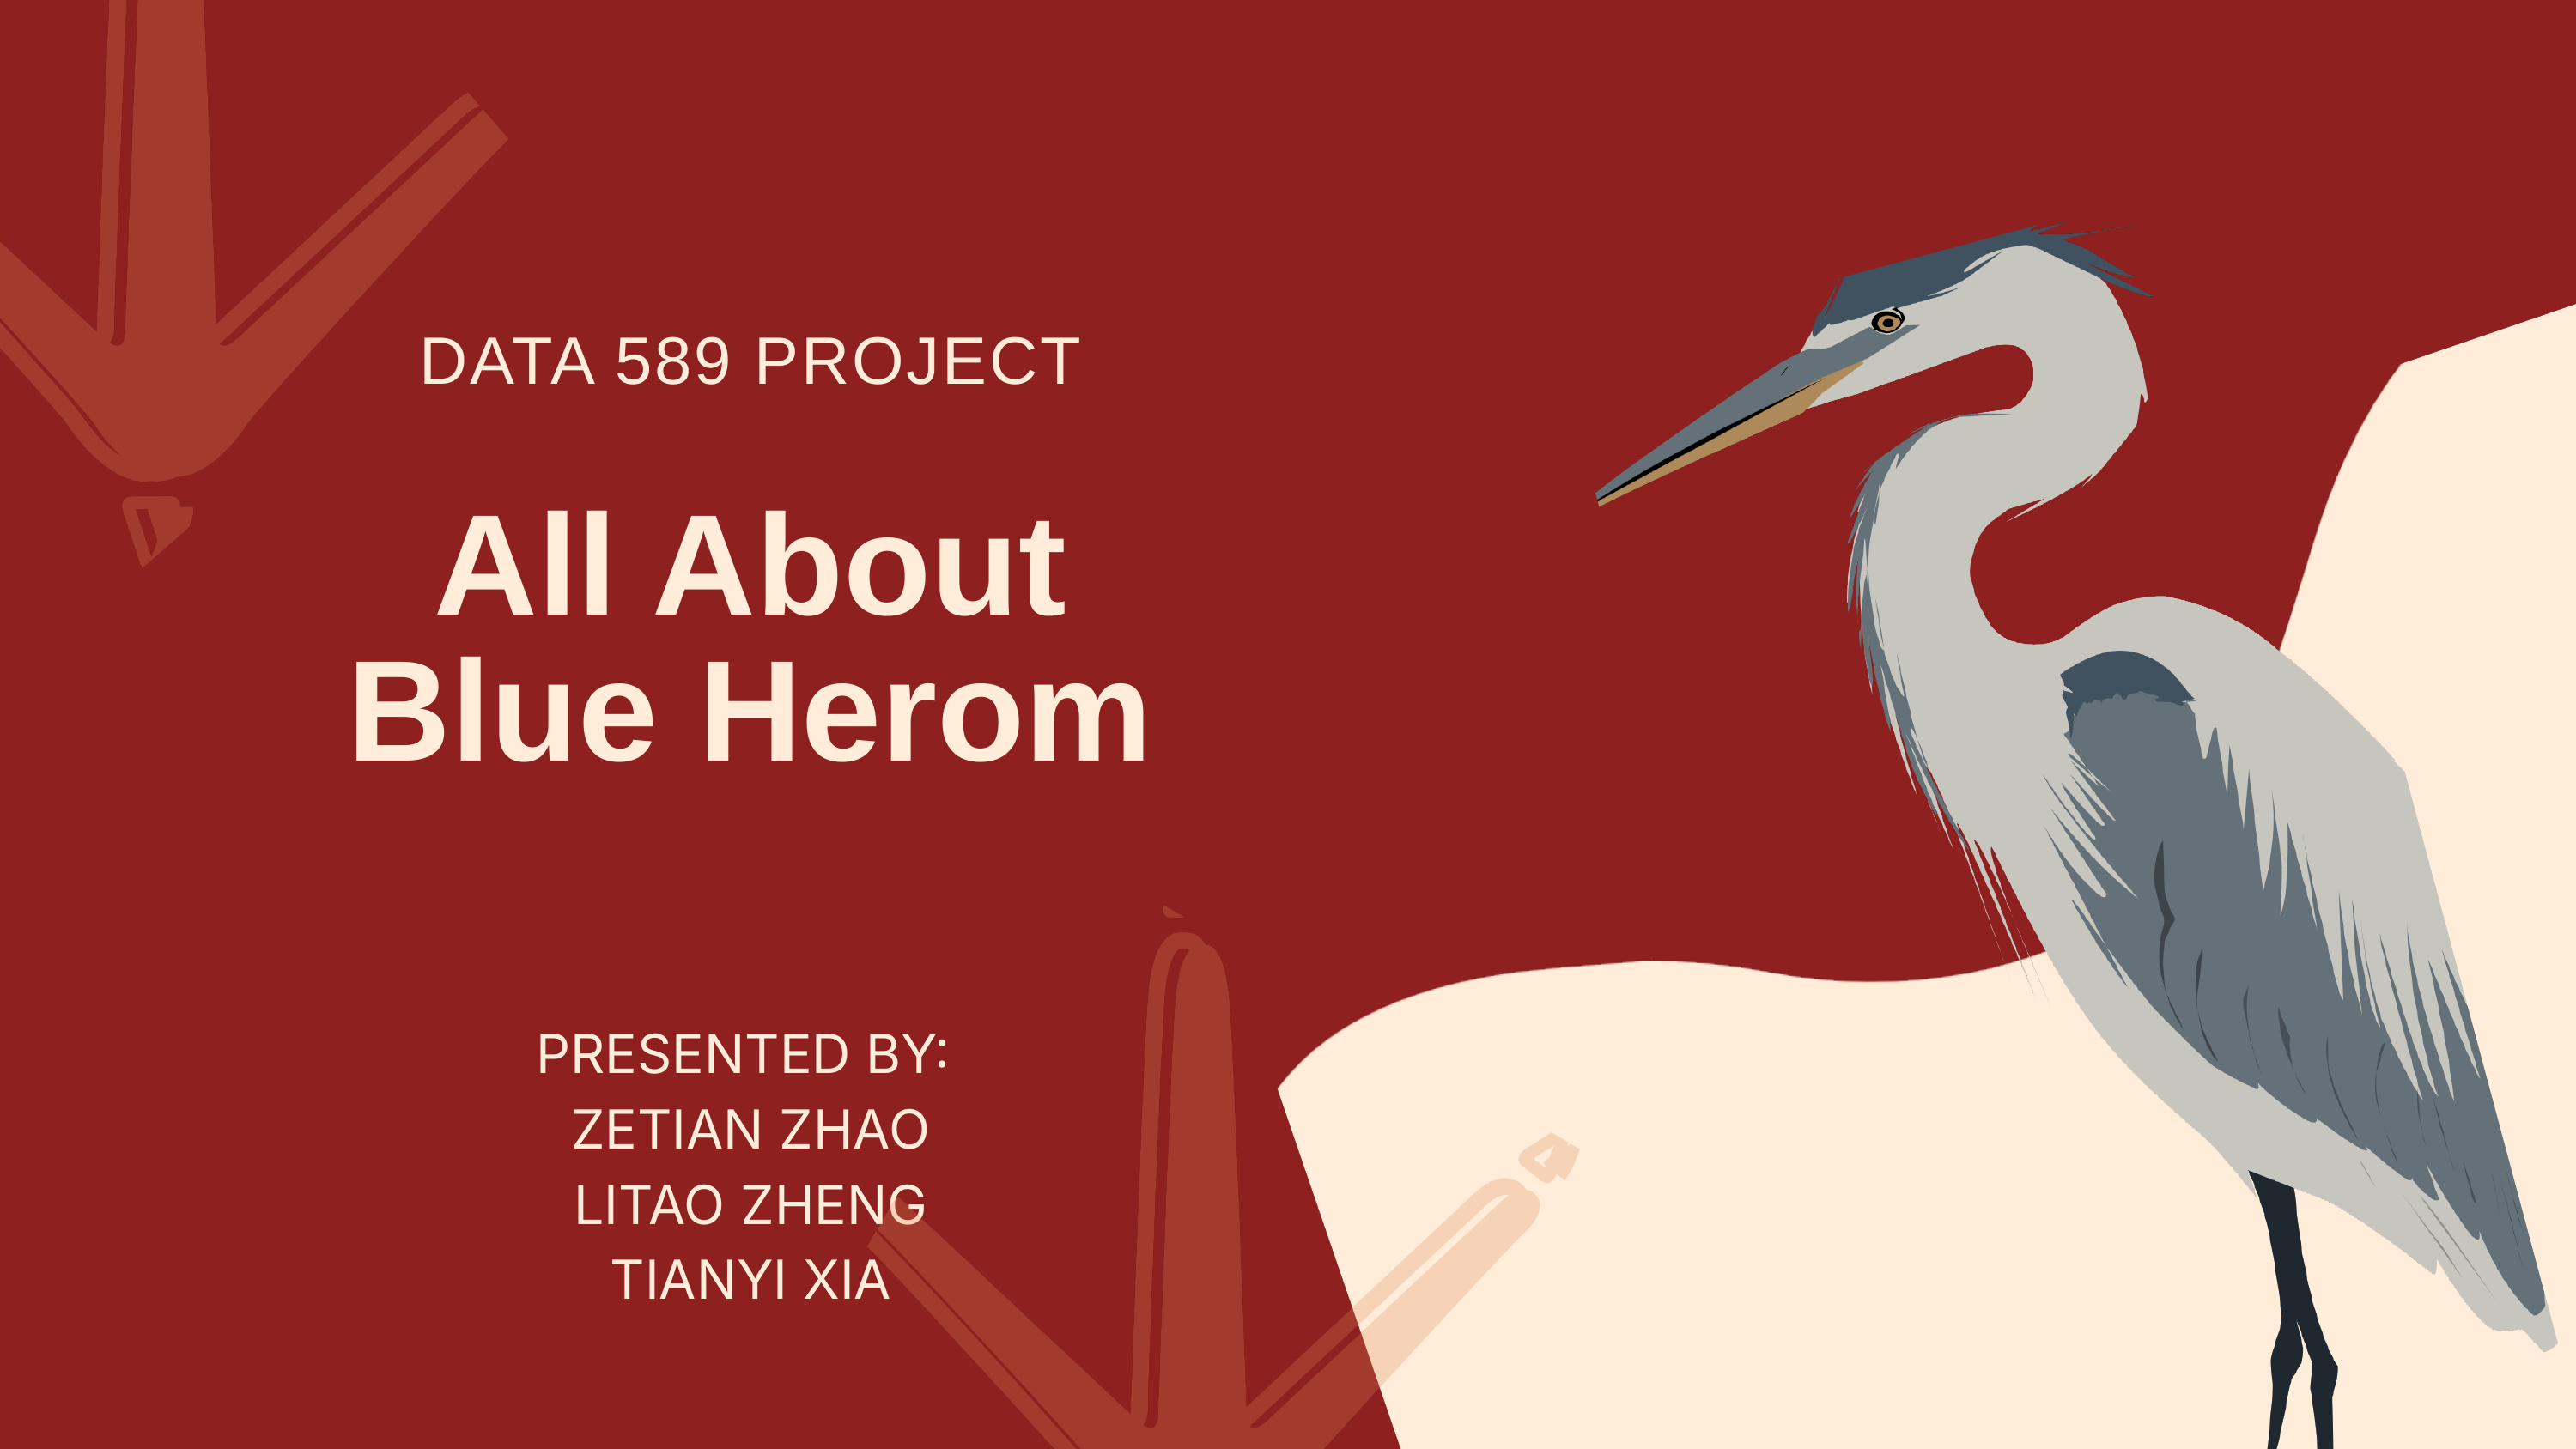

DATA 589 PROJECT

All About Blue Herom

PRESENTED BY:
ZETIAN ZHAO
LITAO ZHENG
TIANYI XIA